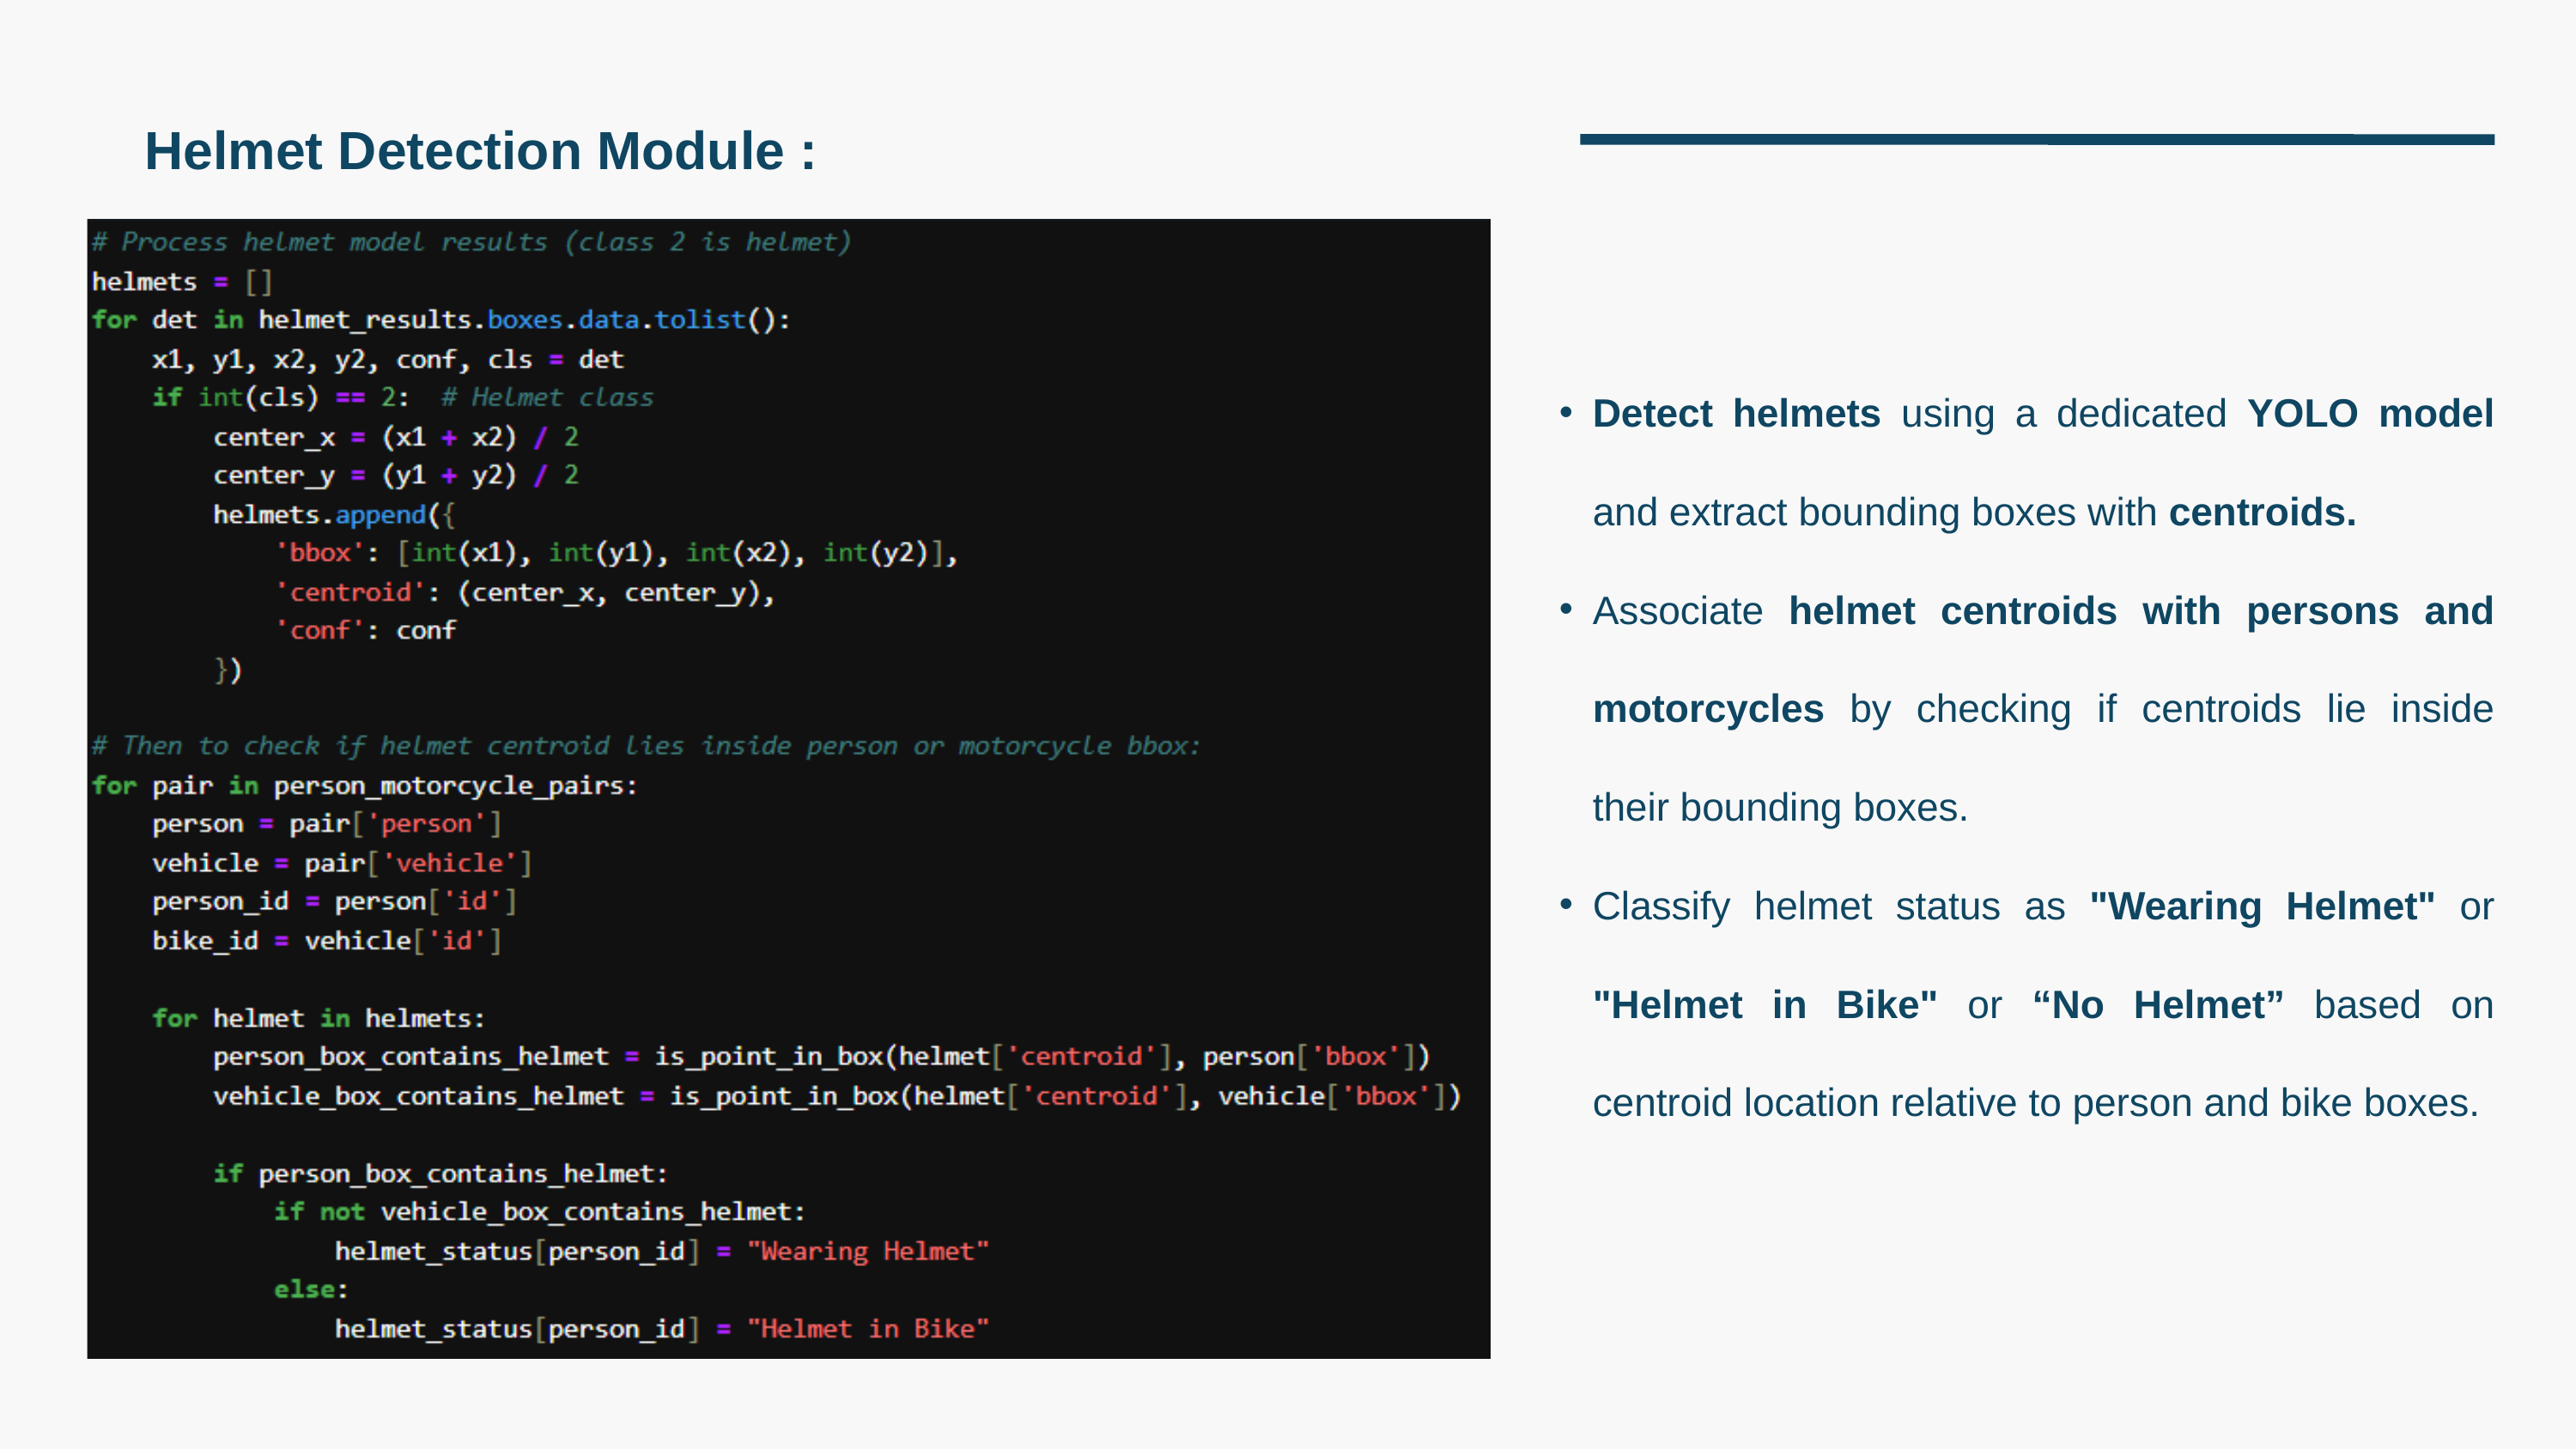

Helmet Detection Module :

Detect helmets using a dedicated YOLO model and extract bounding boxes with centroids.
Associate helmet centroids with persons and motorcycles by checking if centroids lie inside their bounding boxes.
Classify helmet status as "Wearing Helmet" or "Helmet in Bike" or “No Helmet” based on centroid location relative to person and bike boxes.